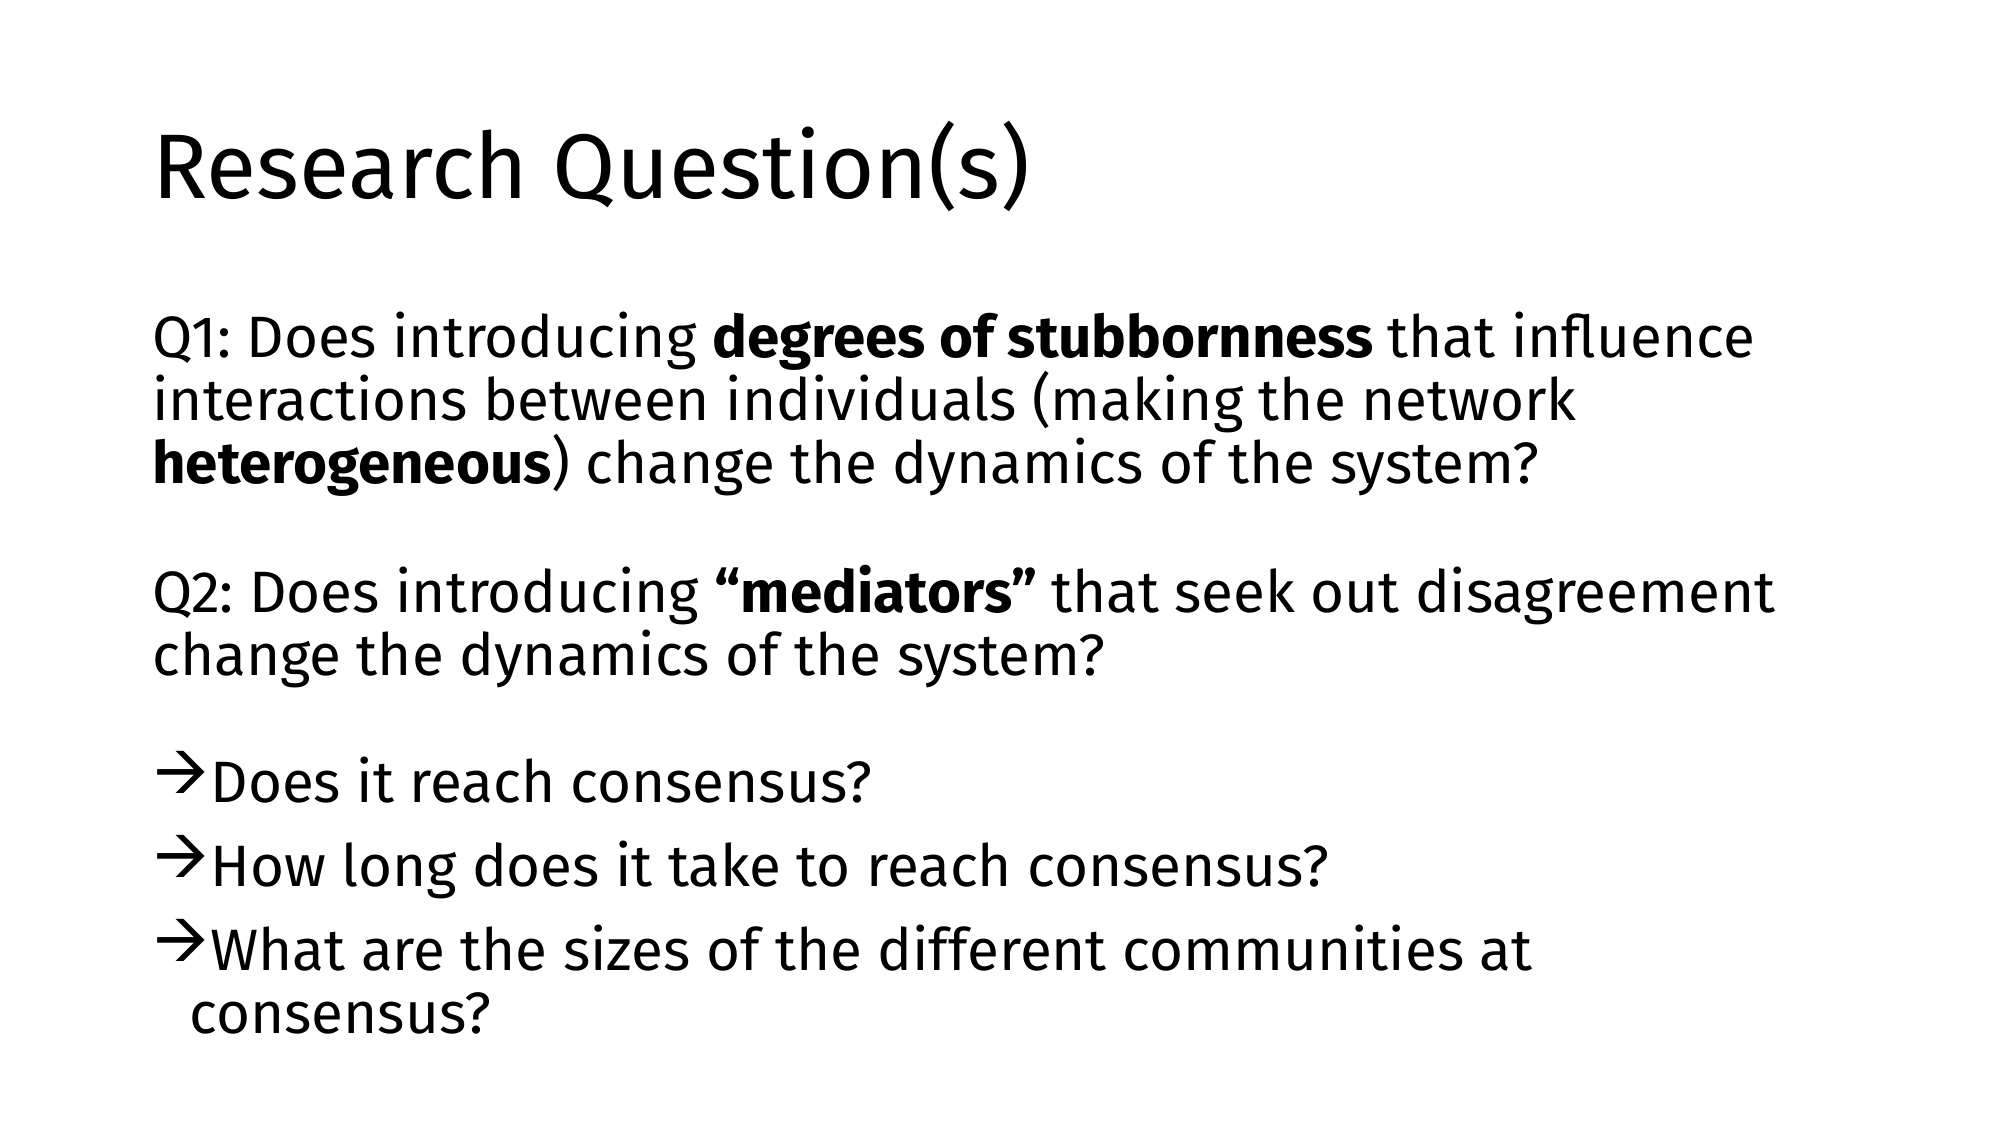

# Research Question(s)
Q1: Does introducing degrees of stubbornness that influence interactions between individuals (making the network heterogeneous) change the dynamics of the system?

Q2: Does introducing “mediators” that seek out disagreement change the dynamics of the system?

Does it reach consensus?
How long does it take to reach consensus?
What are the sizes of the different communities at consensus?